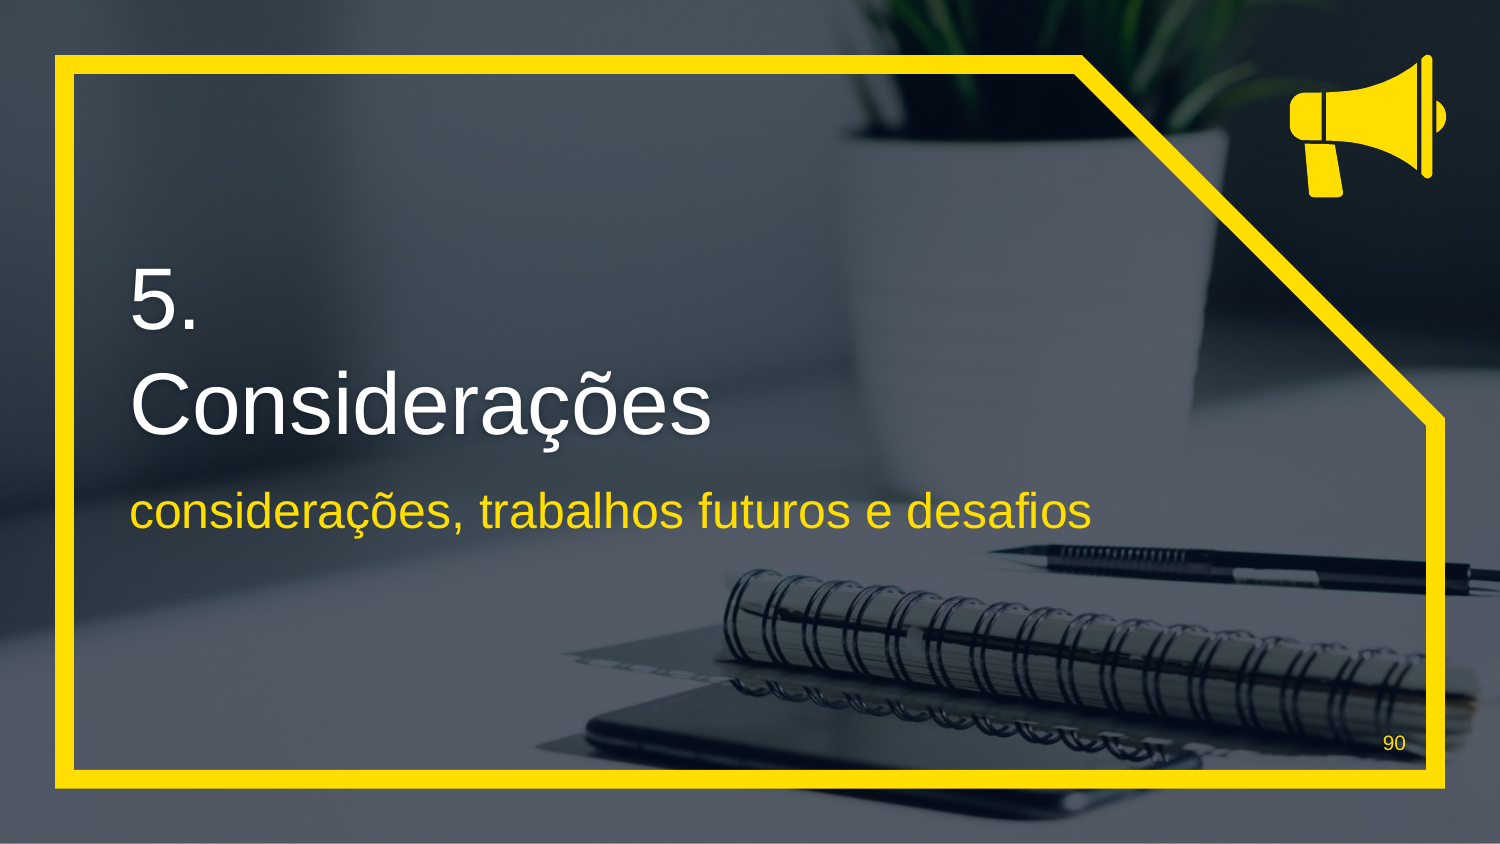

# 5.
Considerações
considerações, trabalhos futuros e desafios
90